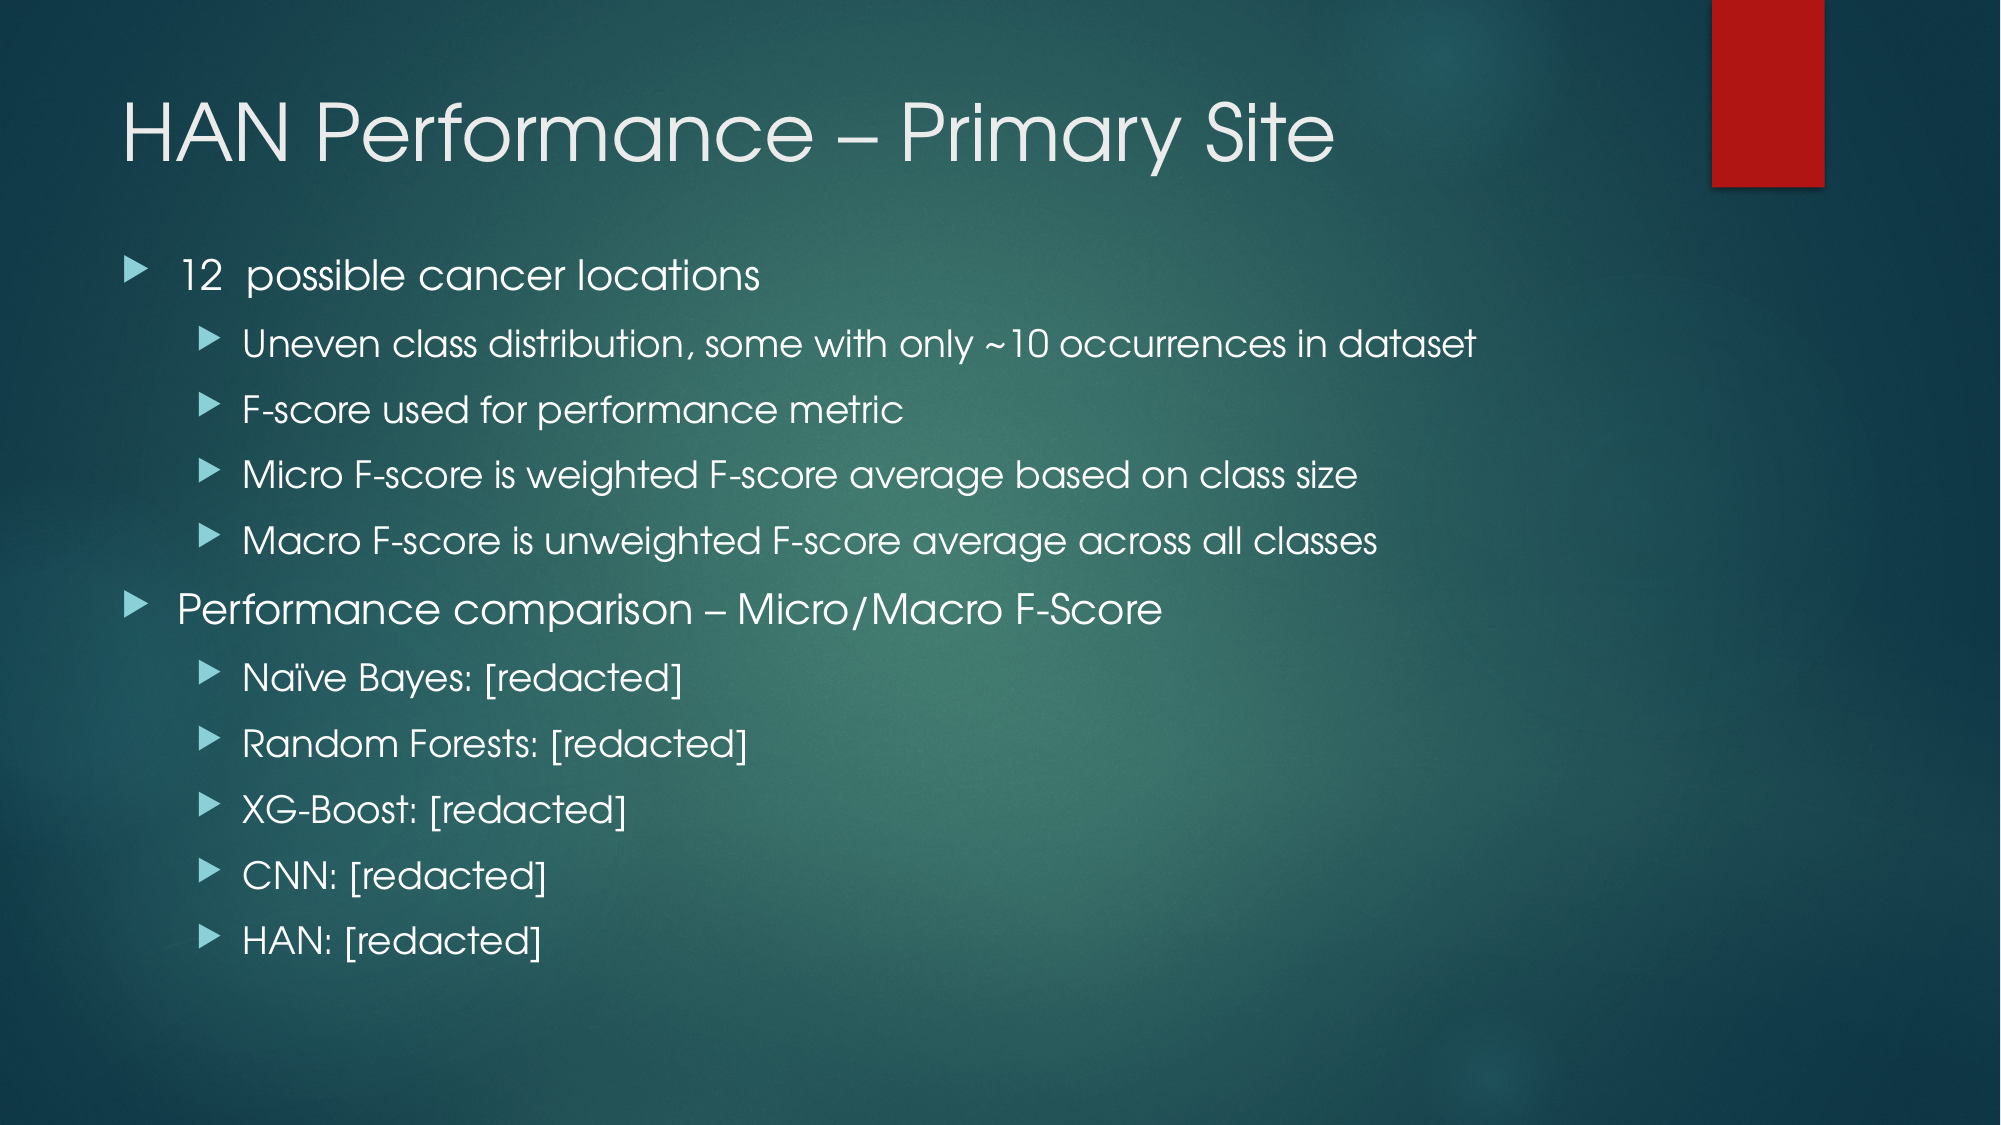

# HAN Performance – Primary Site
12  possible cancer locations
Uneven class distribution, some with only ~10 occurrences in dataset
F-score used for performance metric
Micro F-score is weighted F-score average based on class size
Macro F-score is unweighted F-score average across all classes
Performance comparison – Micro/Macro F-Score
Naïve Bayes: [redacted]
Random Forests: [redacted]
XG-Boost: [redacted]
CNN: [redacted]
HAN: [redacted]